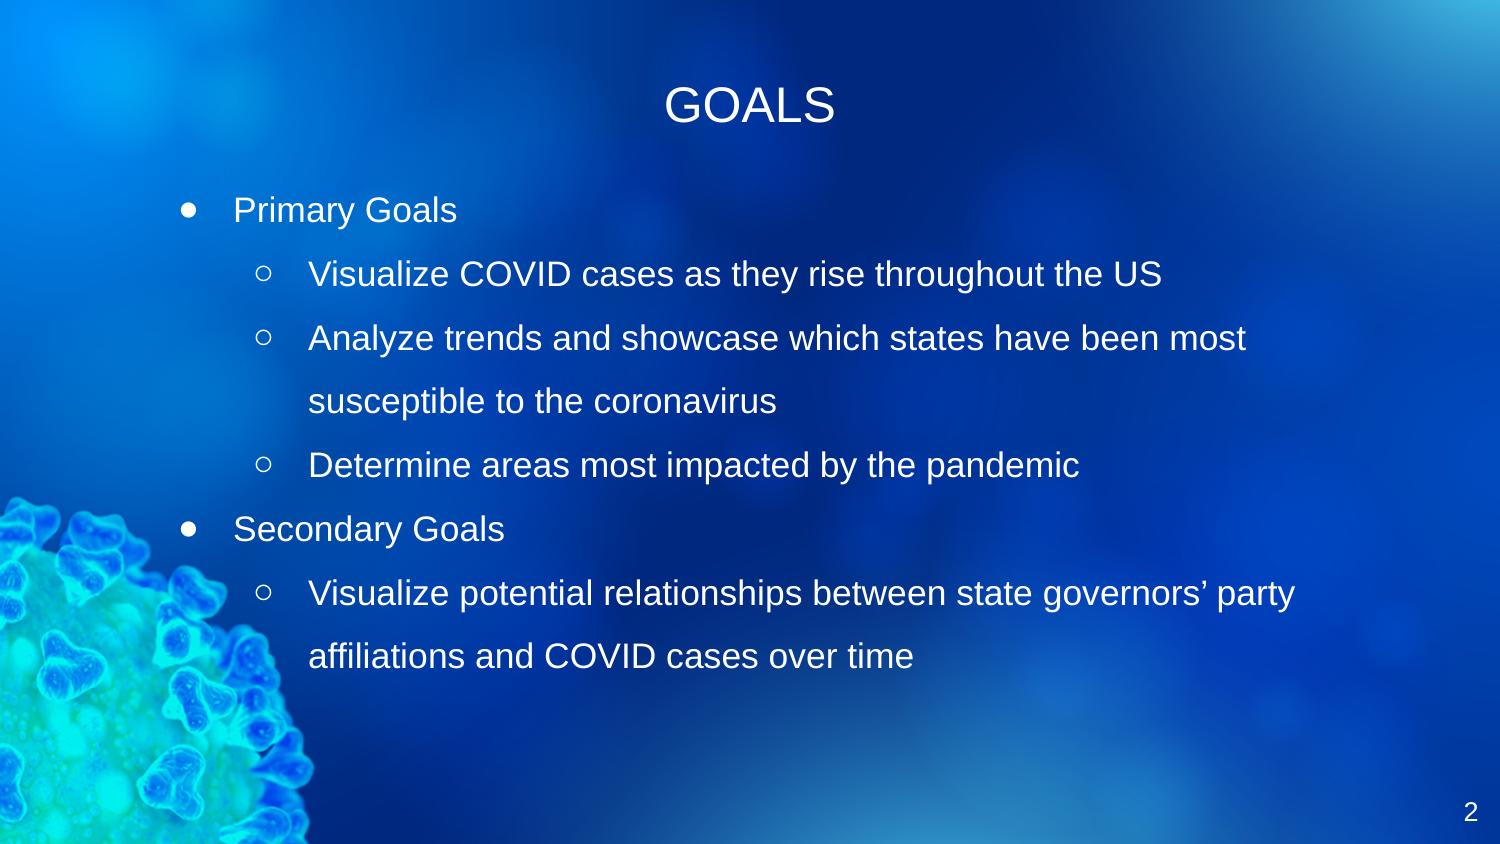

# GOALS
Primary Goals
Visualize COVID cases as they rise throughout the US
Analyze trends and showcase which states have been most susceptible to the coronavirus
Determine areas most impacted by the pandemic
Secondary Goals
Visualize potential relationships between state governors’ party affiliations and COVID cases over time
2